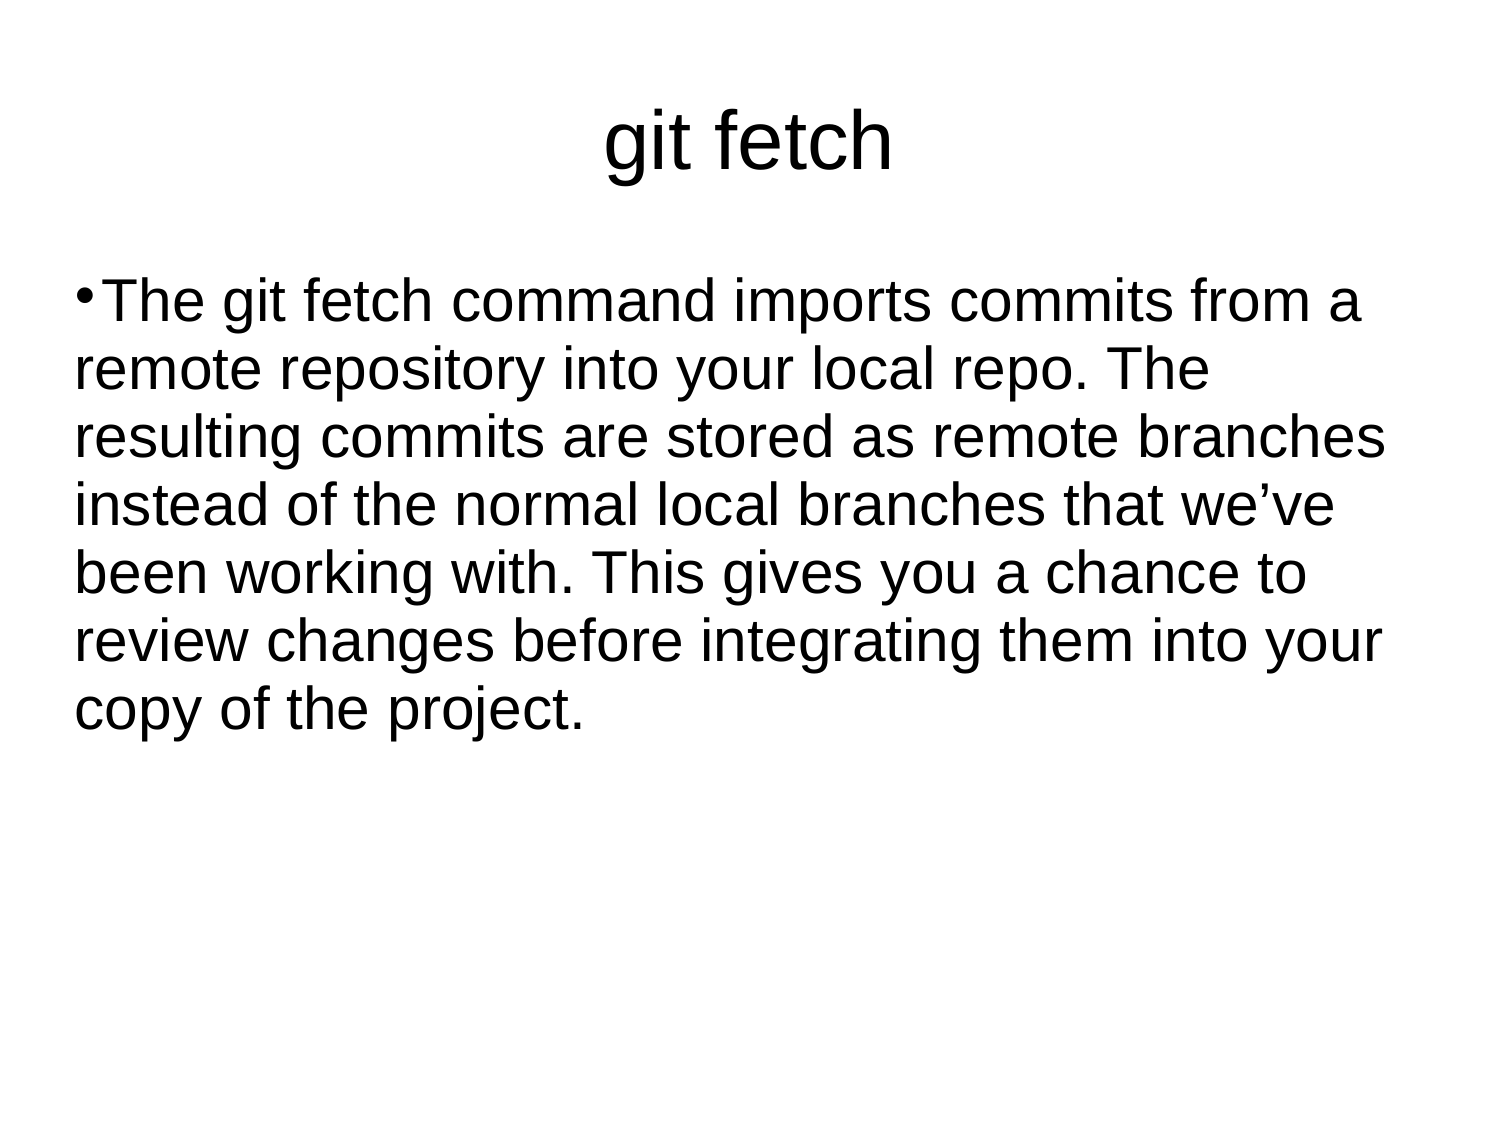

git fetch
The git fetch command imports commits from a remote repository into your local repo. The resulting commits are stored as remote branches instead of the normal local branches that we’ve been working with. This gives you a chance to review changes before integrating them into your copy of the project.